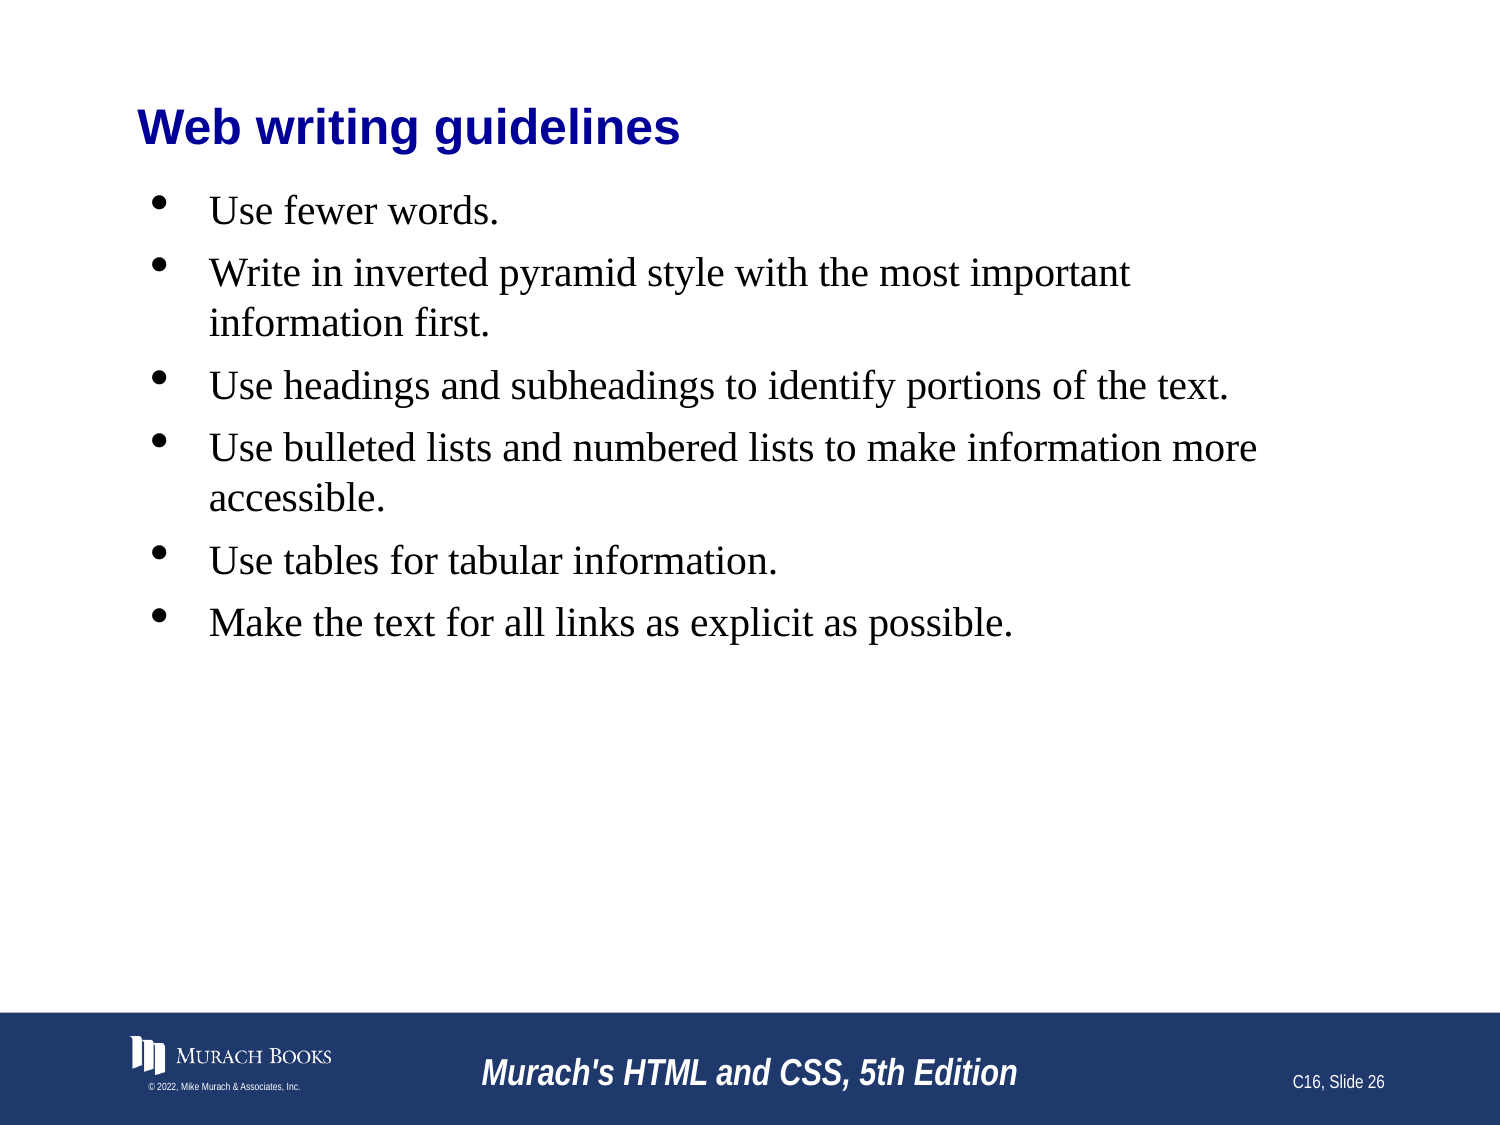

# Web writing guidelines
Use fewer words.
Write in inverted pyramid style with the most important information first.
Use headings and subheadings to identify portions of the text.
Use bulleted lists and numbered lists to make information more accessible.
Use tables for tabular information.
Make the text for all links as explicit as possible.

© 2022, Mike Murach & Associates, Inc.
Murach's HTML and CSS, 5th Edition

C16, Slide 26